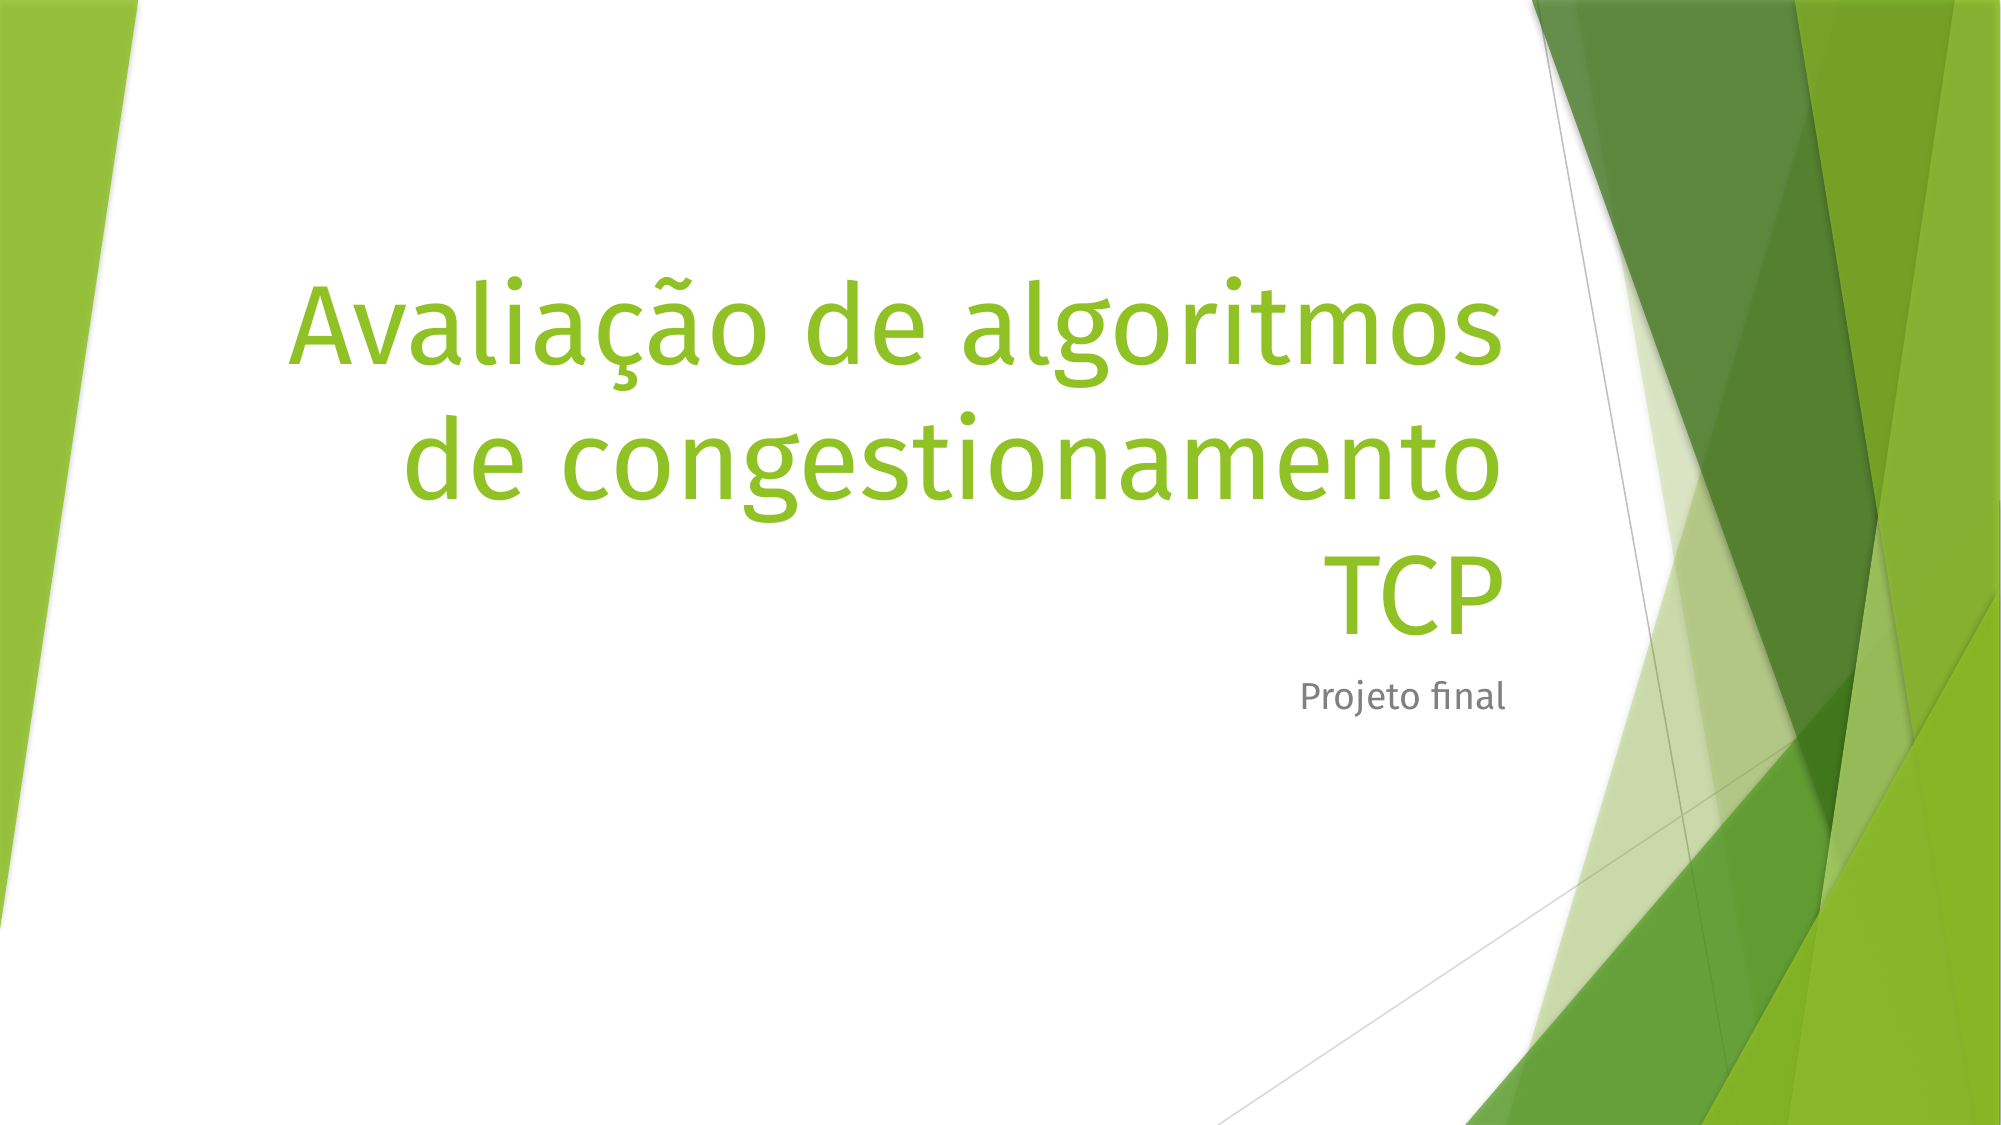

# Avaliação de algoritmos de congestionamento TCP
Projeto final